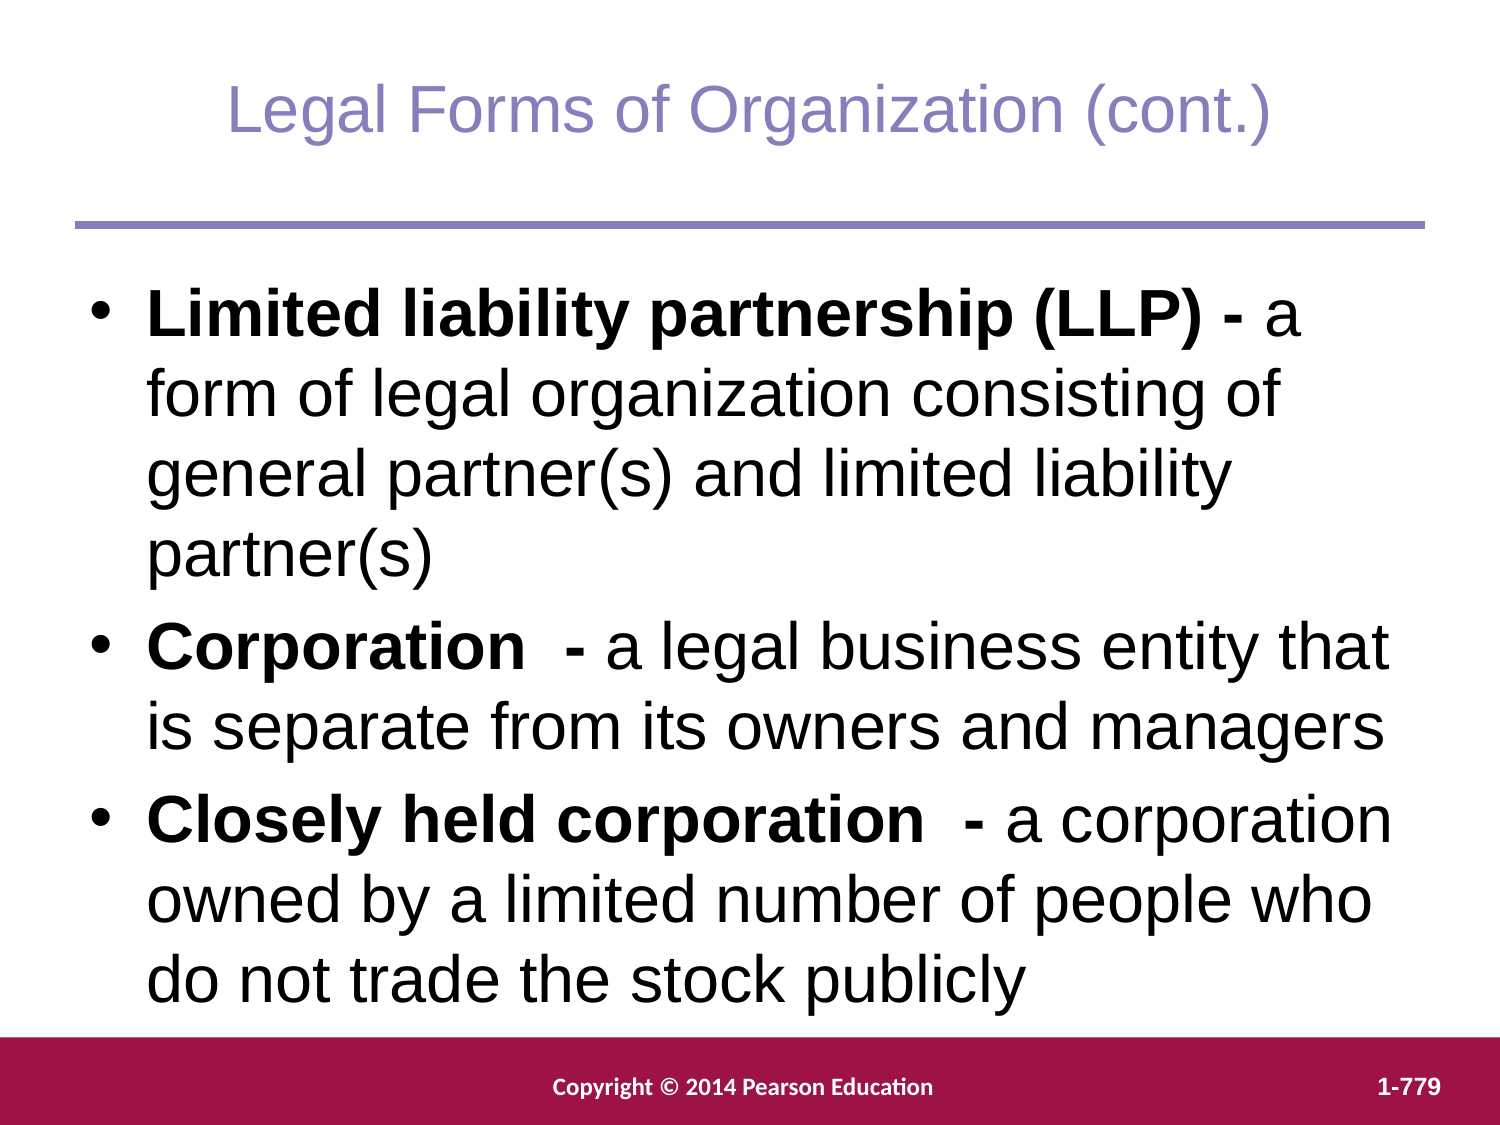

Legal Forms of Organization (cont.)
Limited liability partnership (LLP) - a form of legal organization consisting of general partner(s) and limited liability partner(s)
Corporation  - a legal business entity that is separate from its owners and managers
Closely held corporation  - a corporation owned by a limited number of people who do not trade the stock publicly